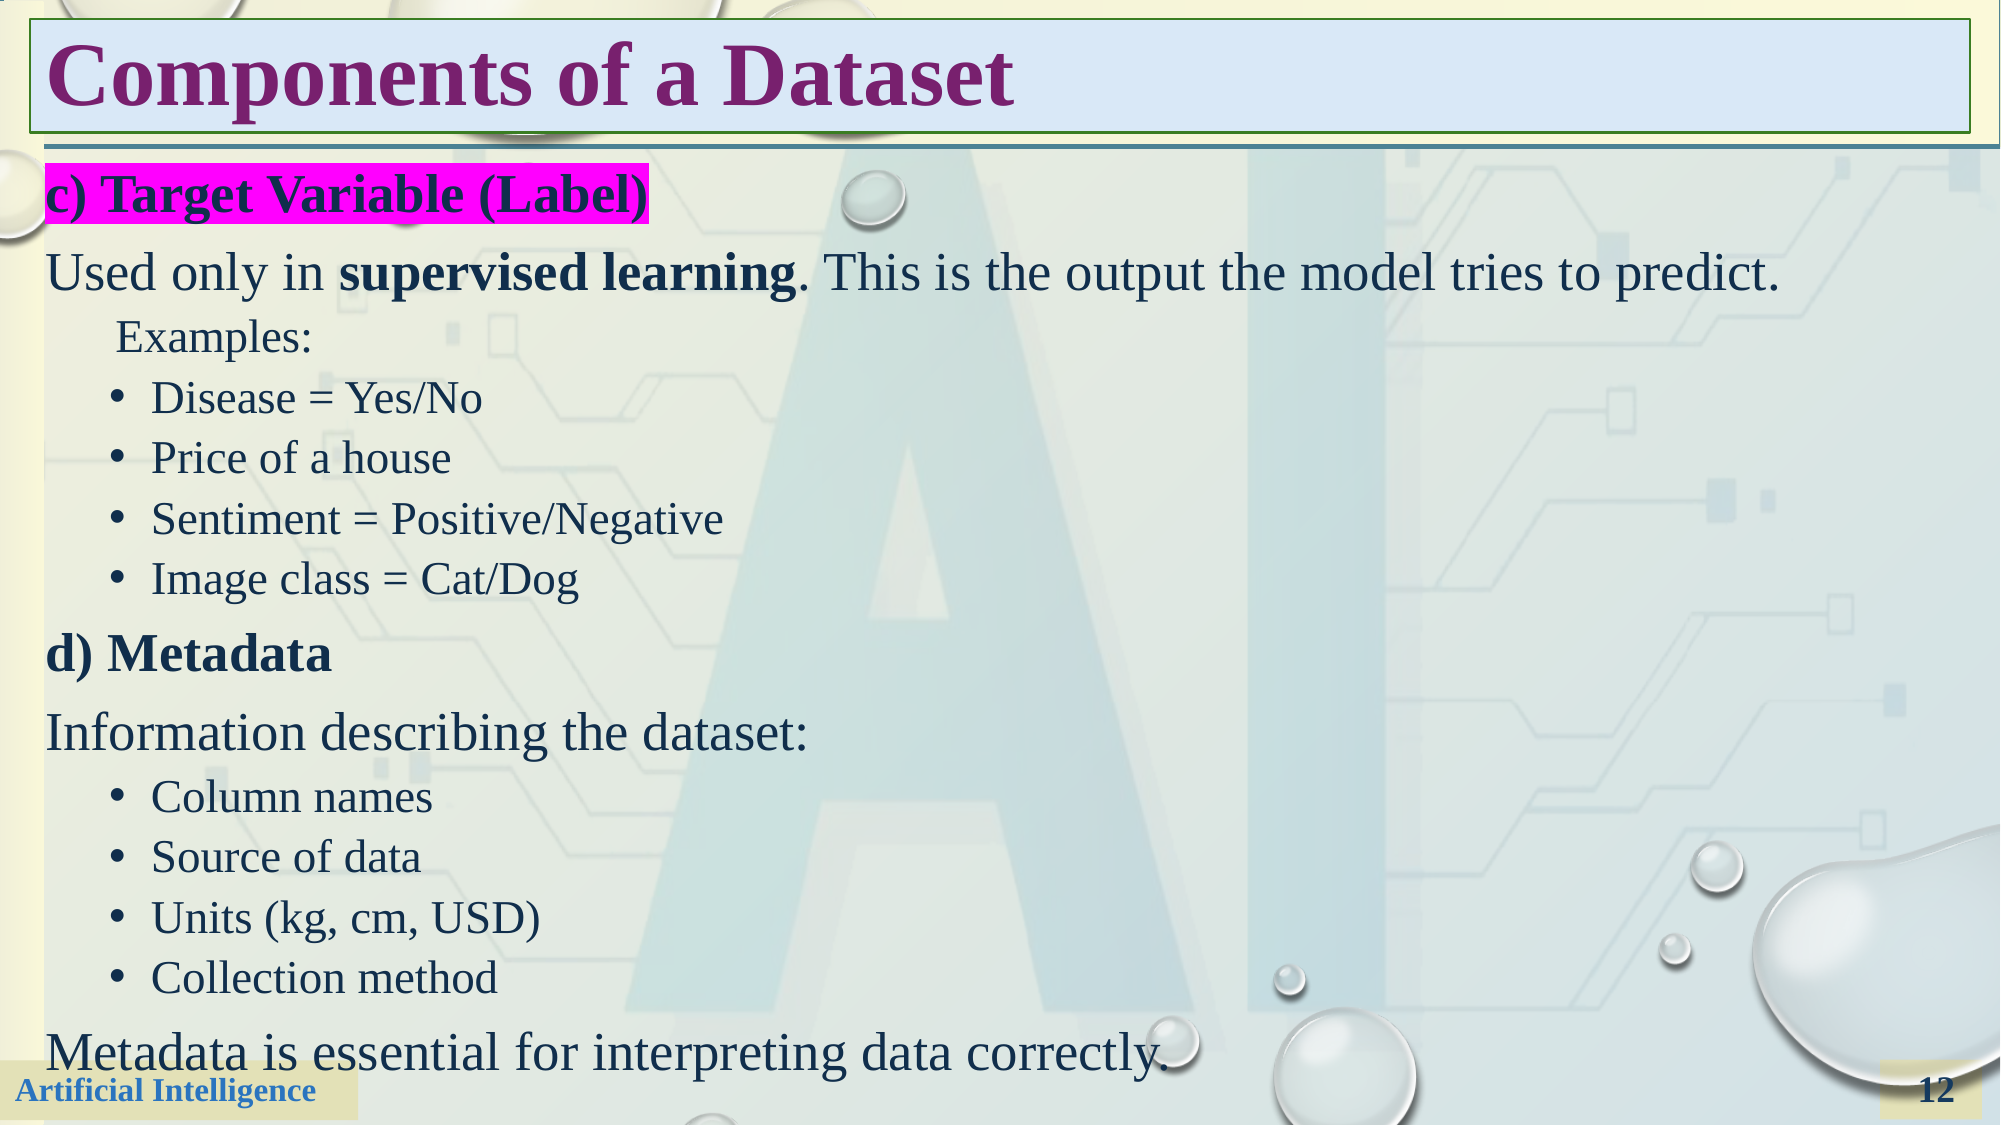

# Components of a Dataset
c) Target Variable (Label)
Used only in supervised learning. This is the output the model tries to predict.
Examples:
Disease = Yes/No
Price of a house
Sentiment = Positive/Negative
Image class = Cat/Dog
d) Metadata
Information describing the dataset:
Column names
Source of data
Units (kg, cm, USD)
Collection method
Metadata is essential for interpreting data correctly.
12